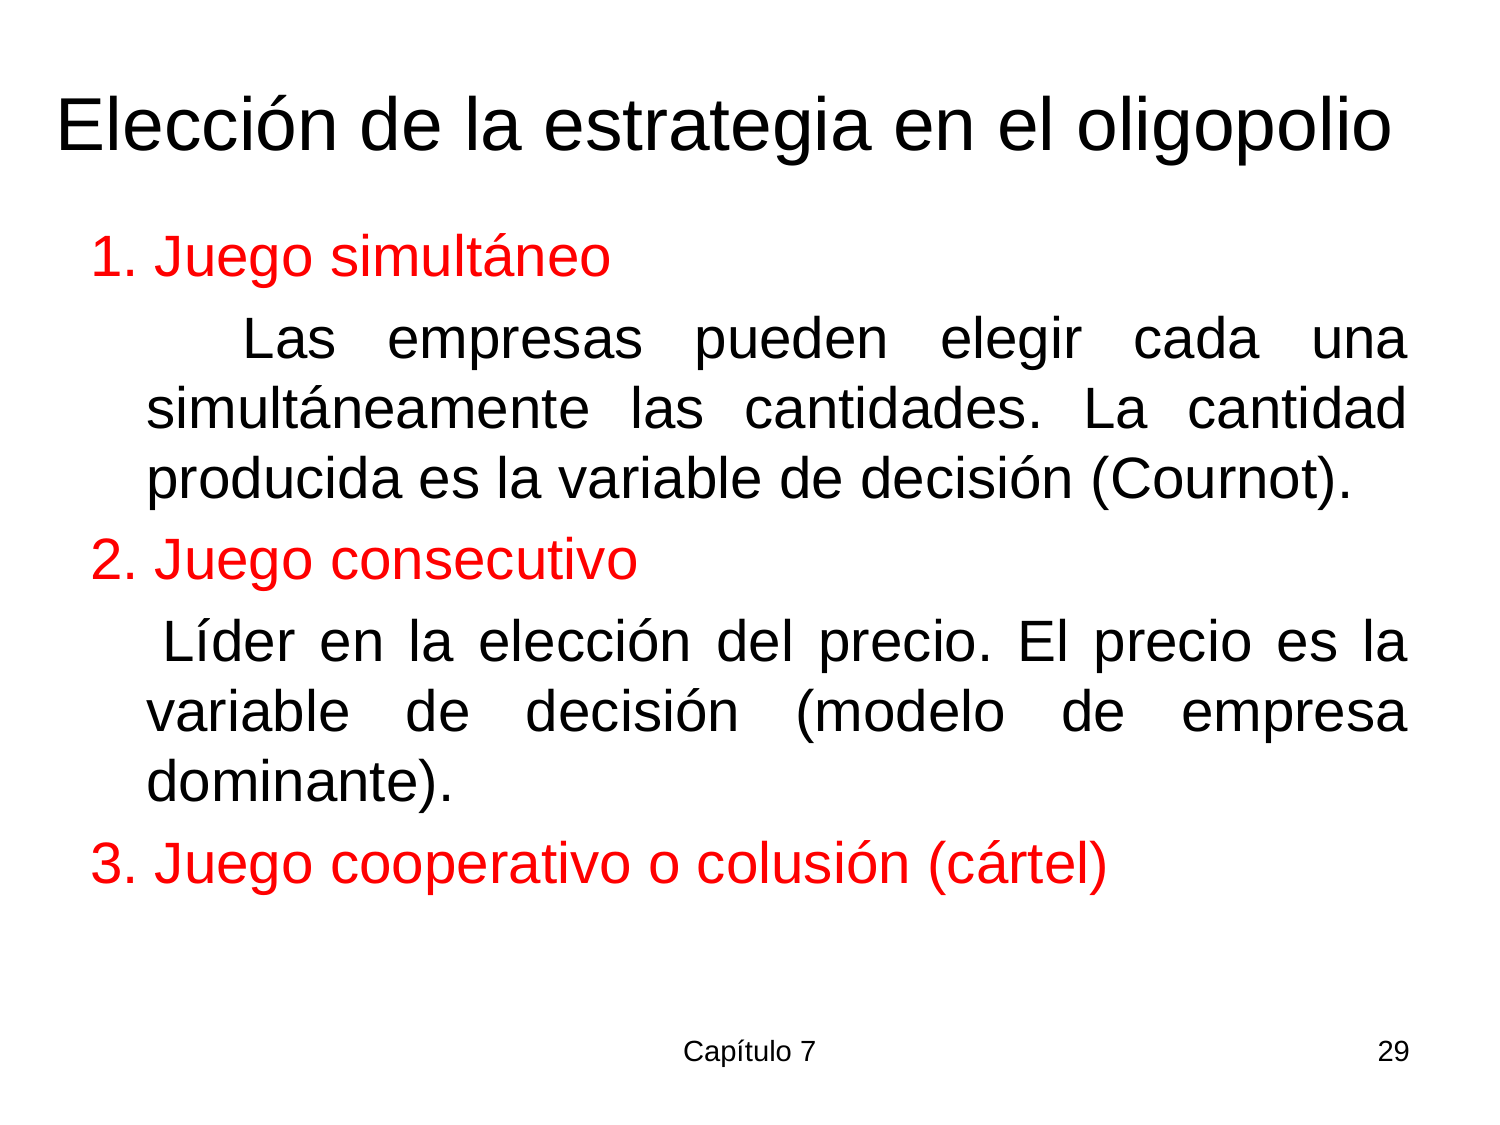

# Elección de la estrategia en el oligopolio
1. Juego simultáneo
   Las empresas pueden elegir cada una simultáneamente las cantidades. La cantidad producida es la variable de decisión (Cournot).
2. Juego consecutivo
   Líder en la elección del precio. El precio es la variable de decisión (modelo de empresa dominante).
3. Juego cooperativo o colusión (cártel)

Capítulo 7
29